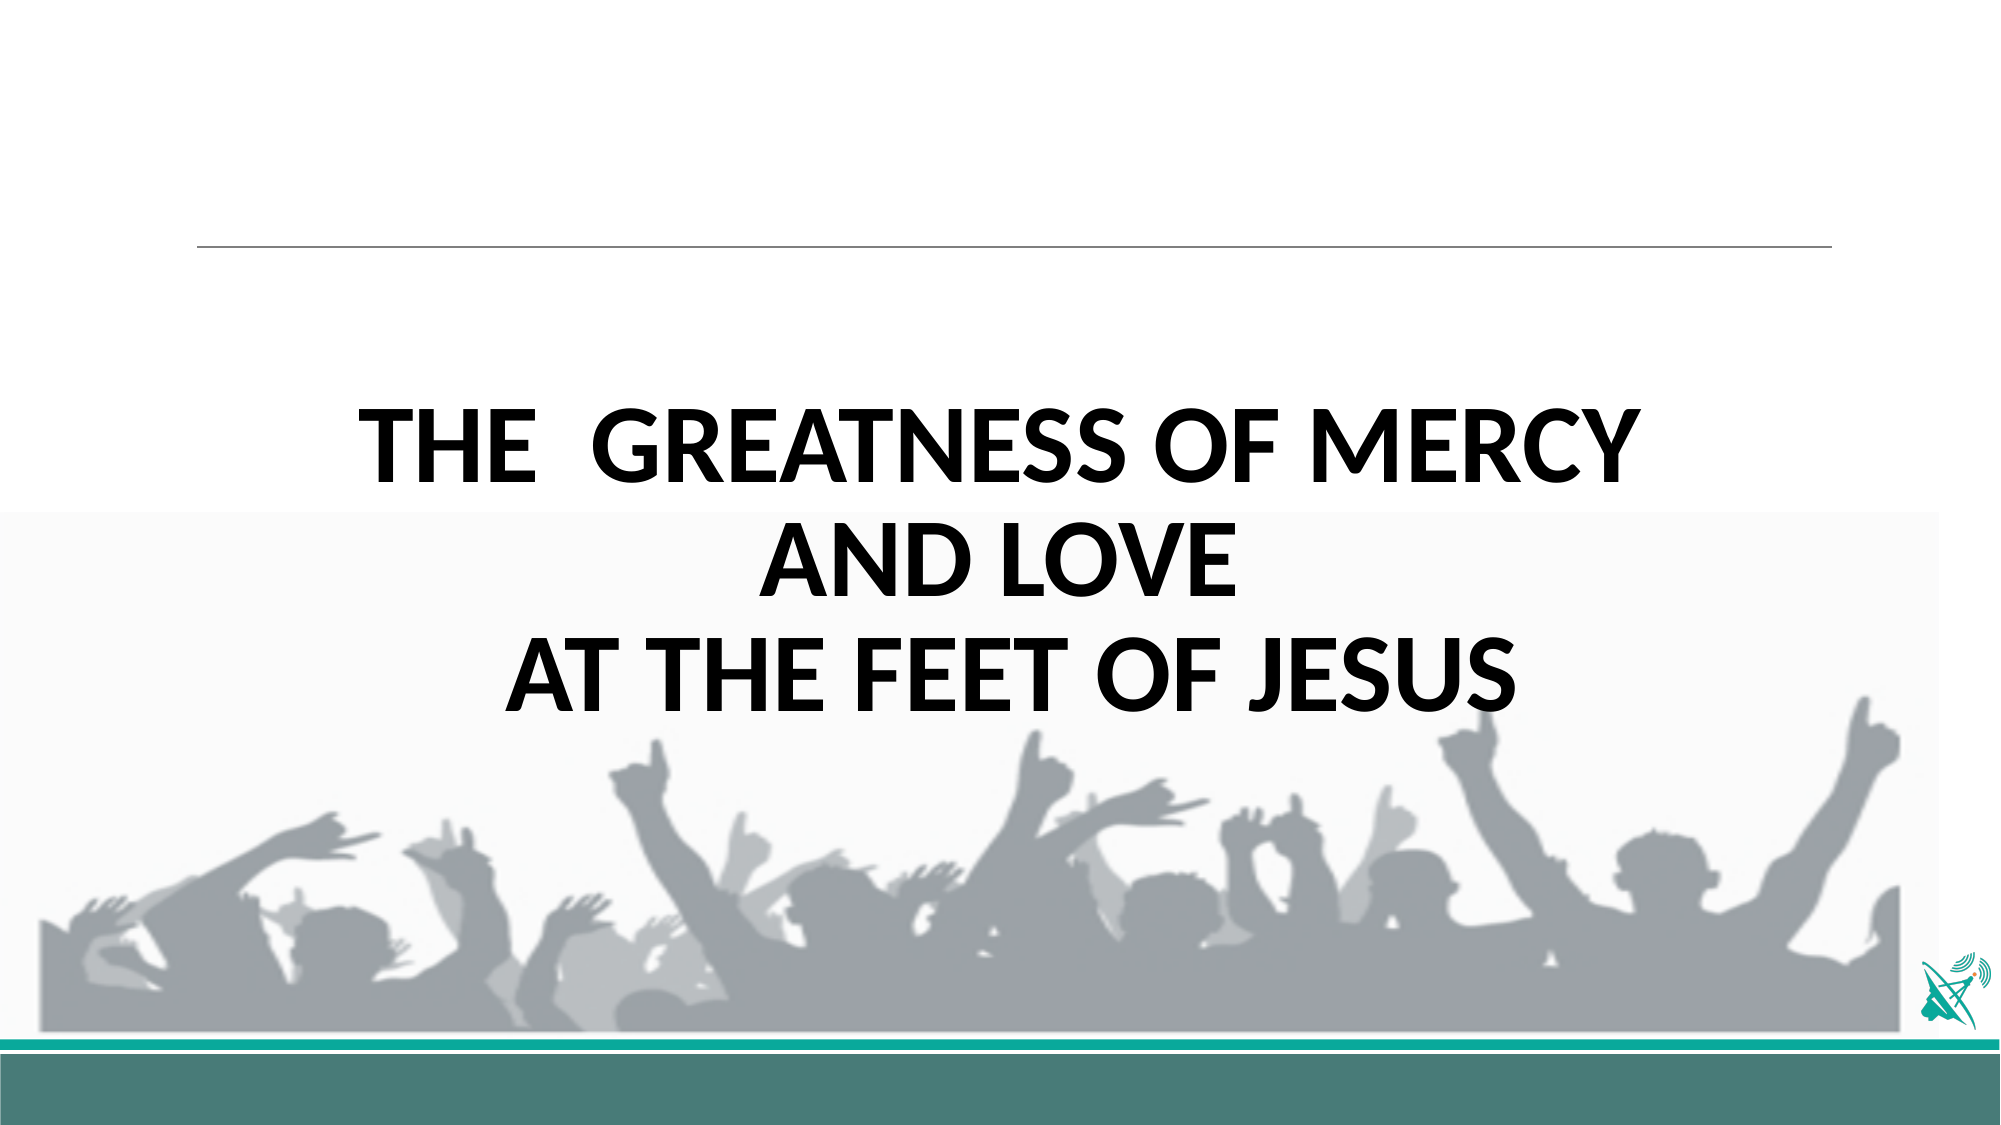

# THE  GREATNESS OF MERCY AND LOVE AT THE FEET OF JESUS